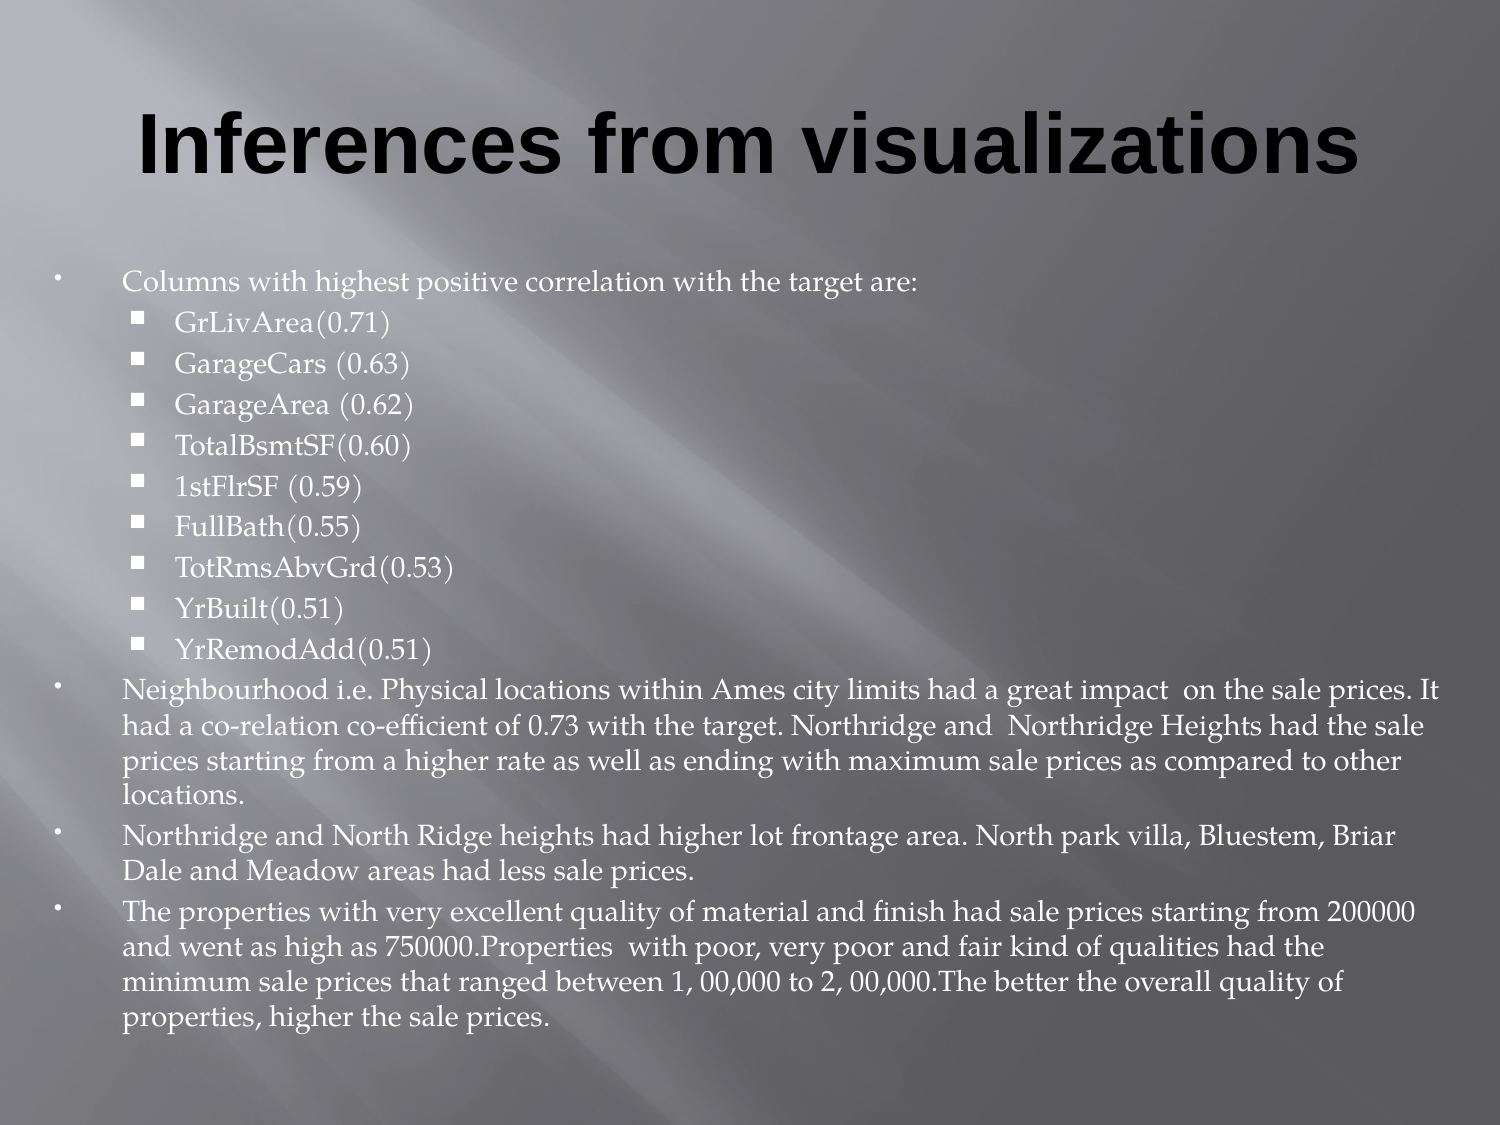

# Inferences from visualizations
Columns with highest positive correlation with the target are:
GrLivArea(0.71)
GarageCars (0.63)
GarageArea (0.62)
TotalBsmtSF(0.60)
1stFlrSF (0.59)
FullBath(0.55)
TotRmsAbvGrd(0.53)
YrBuilt(0.51)
YrRemodAdd(0.51)
Neighbourhood i.e. Physical locations within Ames city limits had a great impact  on the sale prices. It had a co-relation co-efficient of 0.73 with the target. Northridge and  Northridge Heights had the sale prices starting from a higher rate as well as ending with maximum sale prices as compared to other locations.
Northridge and North Ridge heights had higher lot frontage area. North park villa, Bluestem, Briar Dale and Meadow areas had less sale prices.
The properties with very excellent quality of material and finish had sale prices starting from 200000 and went as high as 750000.Properties  with poor, very poor and fair kind of qualities had the minimum sale prices that ranged between 1, 00,000 to 2, 00,000.The better the overall quality of properties, higher the sale prices.